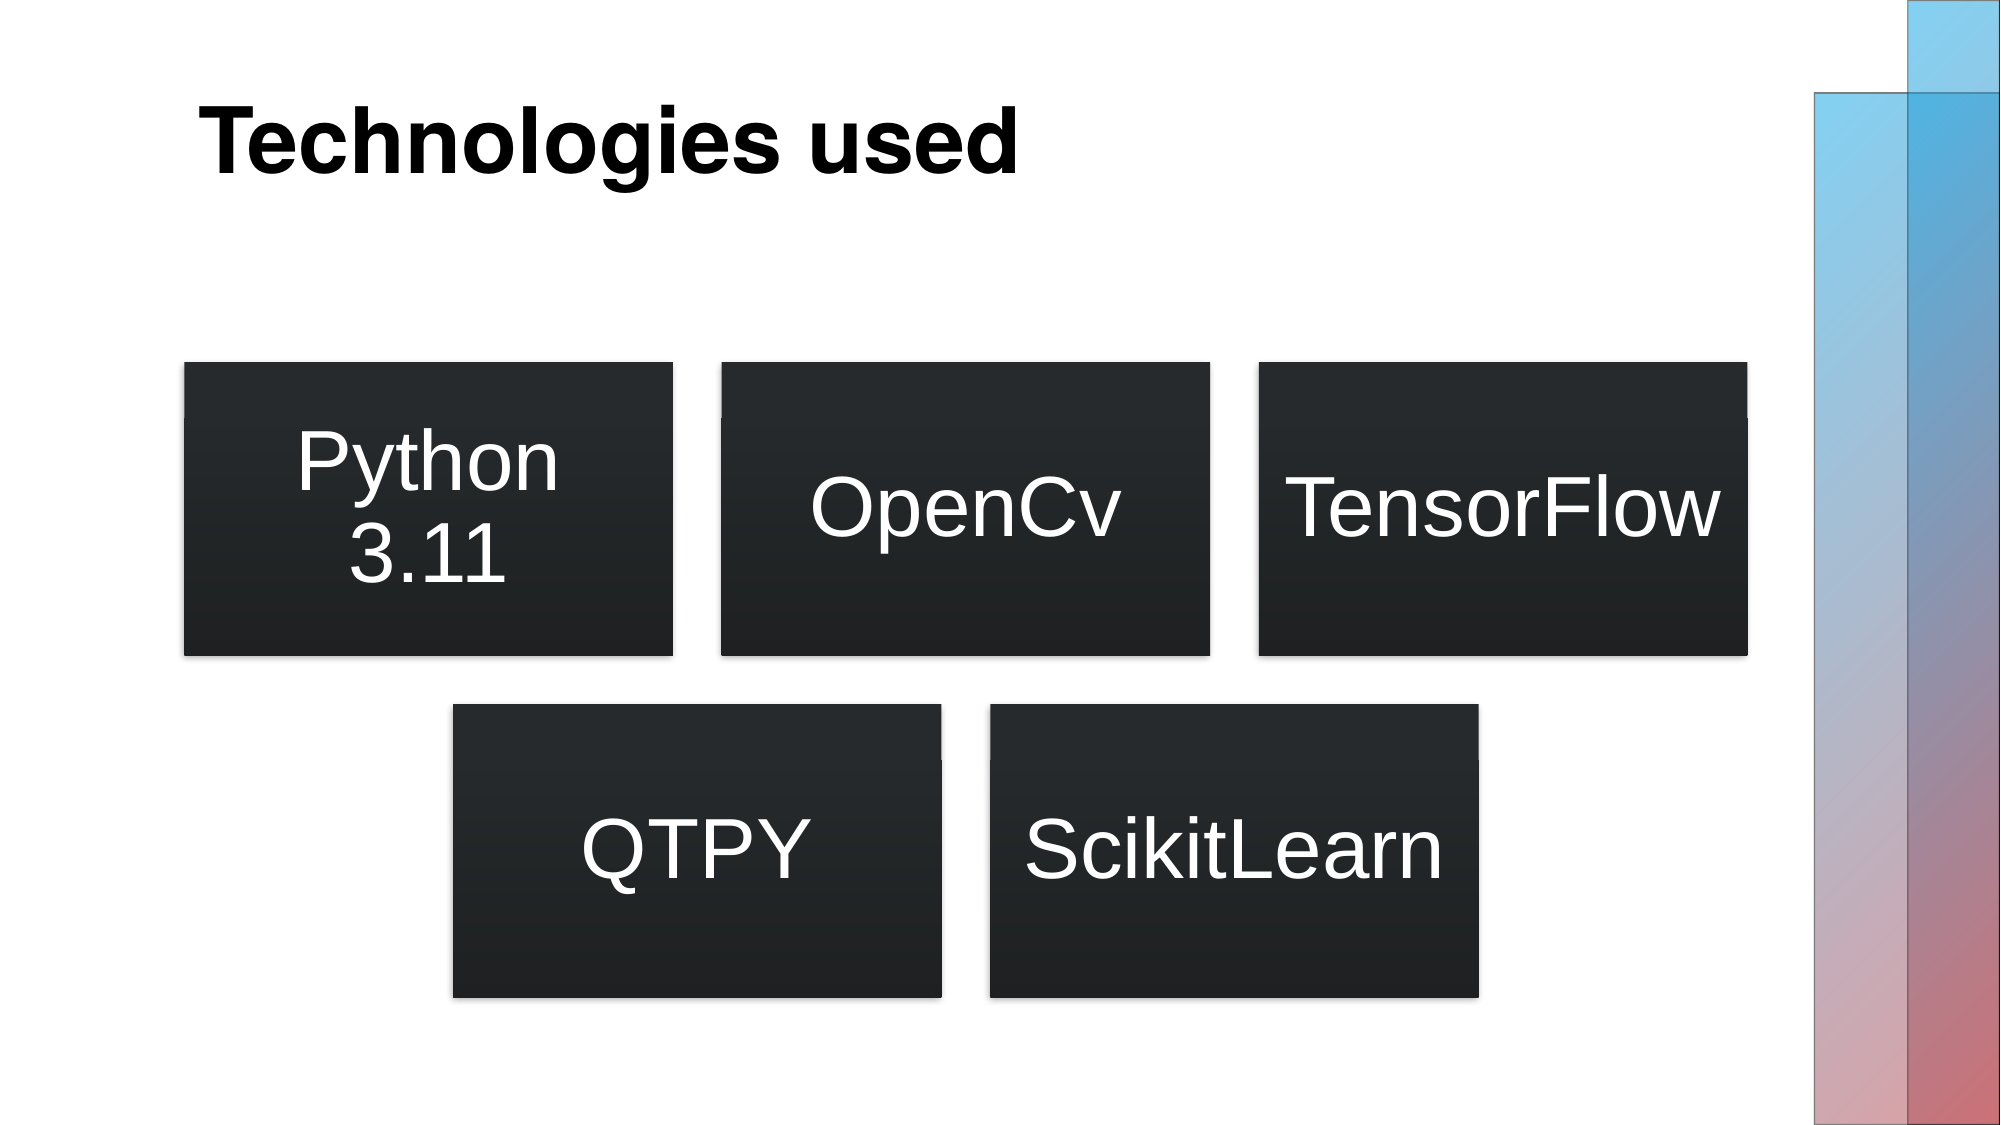

# Technologies used

Python 3.11
OpenCv
TensorFlow
QTPY
ScikitLearn